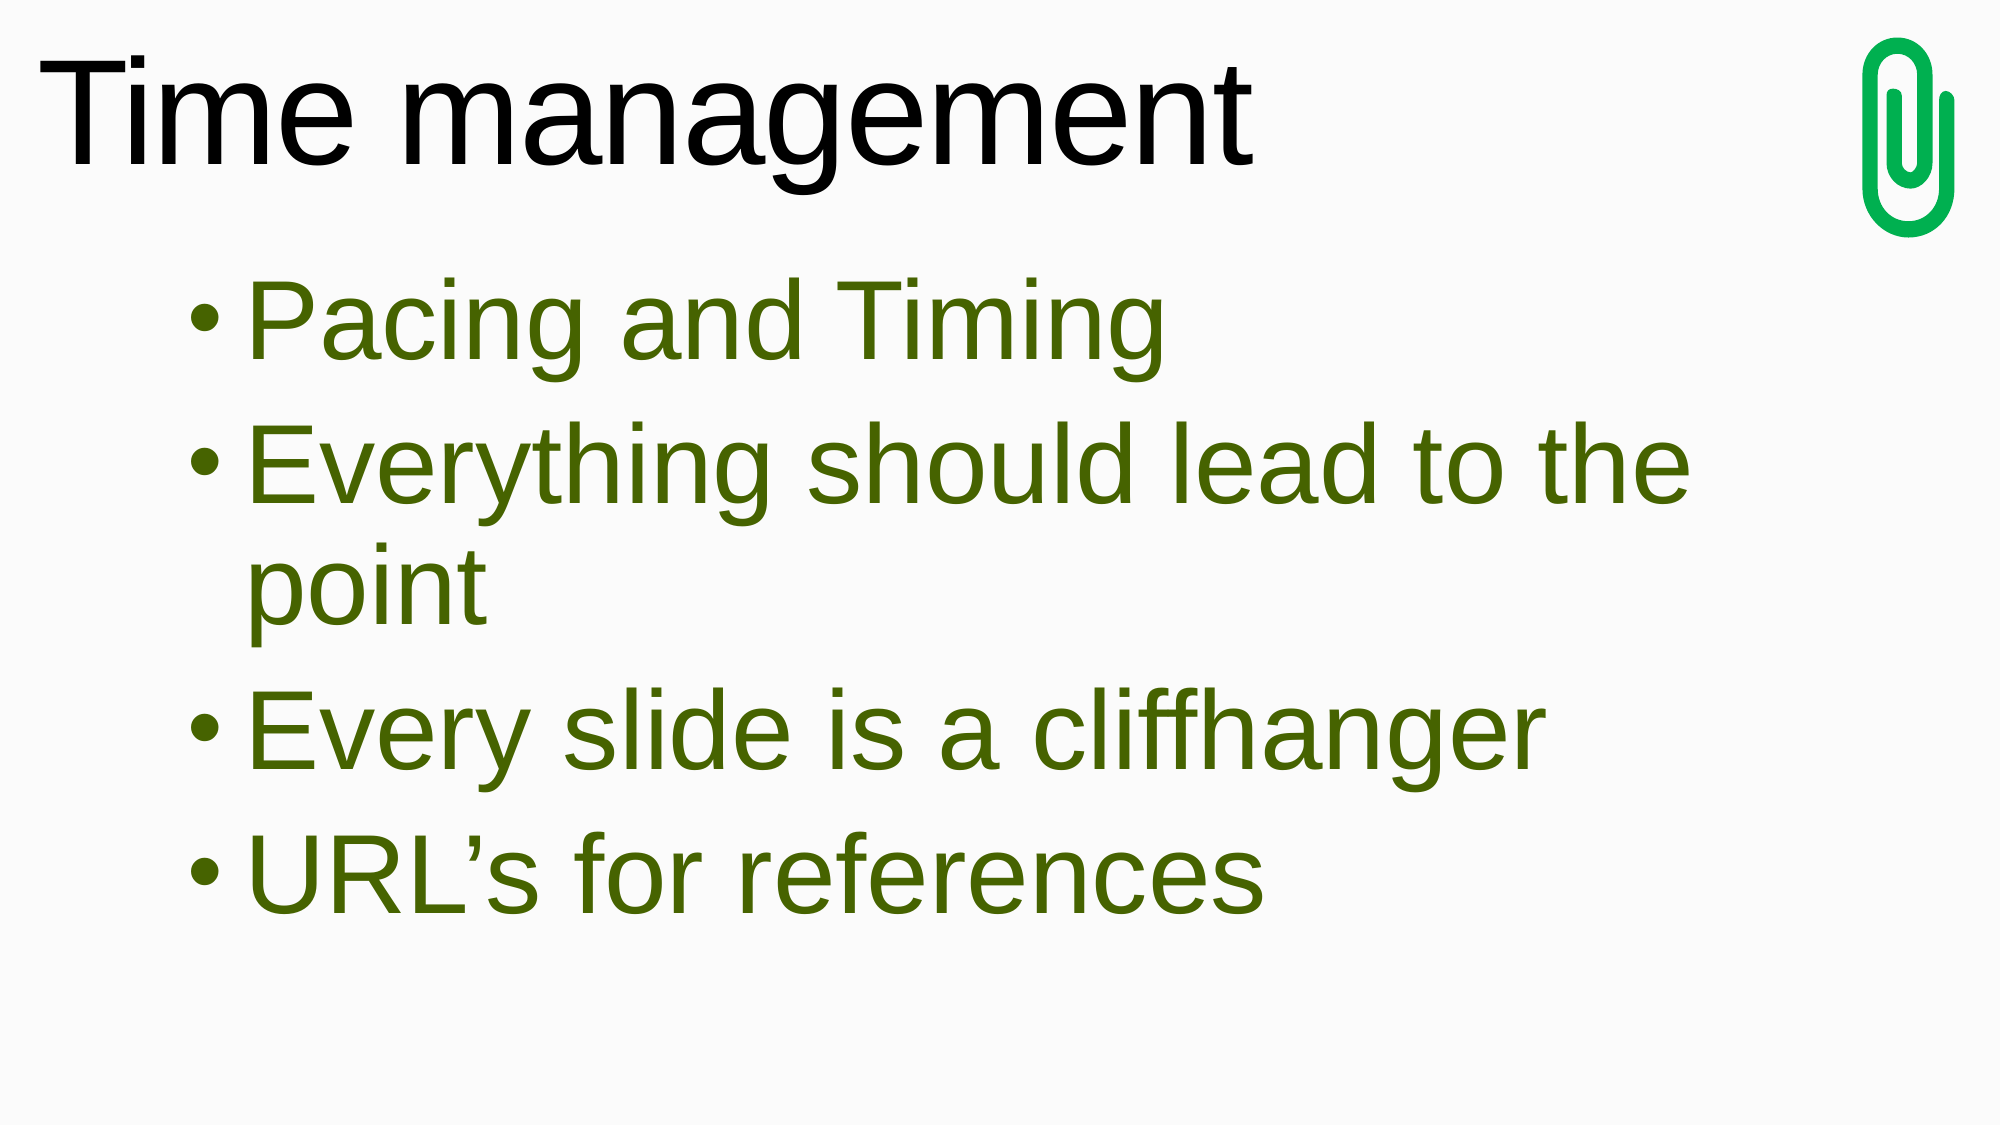

# Time management

Pacing and Timing
Everything should lead to the point
Every slide is a cliffhanger
URL’s for references